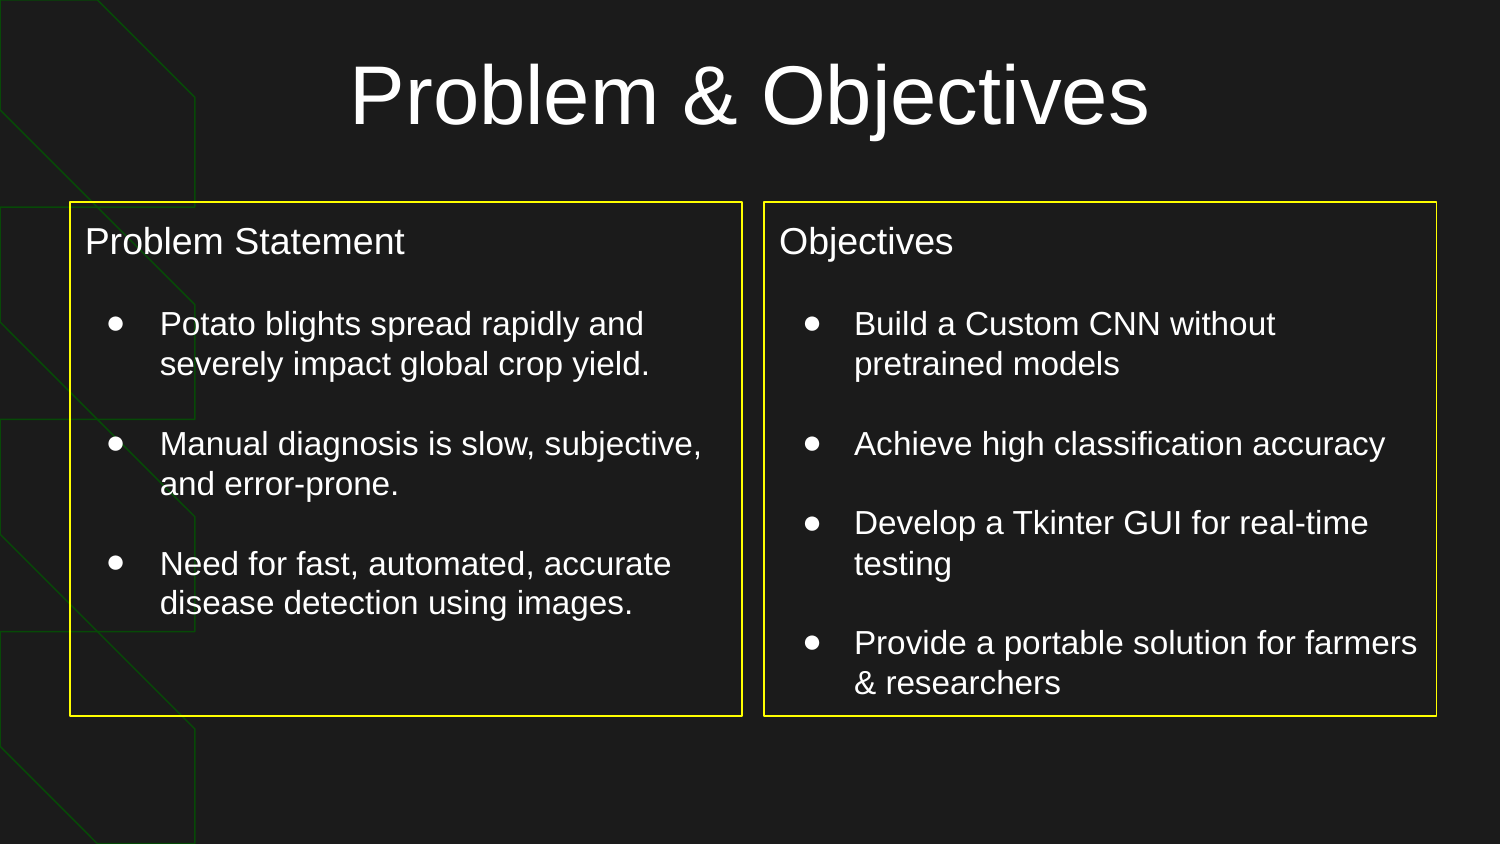

# Problem & Objectives
Problem Statement

Potato blights spread rapidly and severely impact global crop yield.

Manual diagnosis is slow, subjective, and error-prone.

Need for fast, automated, accurate disease detection using images.

Objectives

Build a Custom CNN without pretrained models

Achieve high classification accuracy

Develop a Tkinter GUI for real-time testing

Provide a portable solution for farmers & researchers